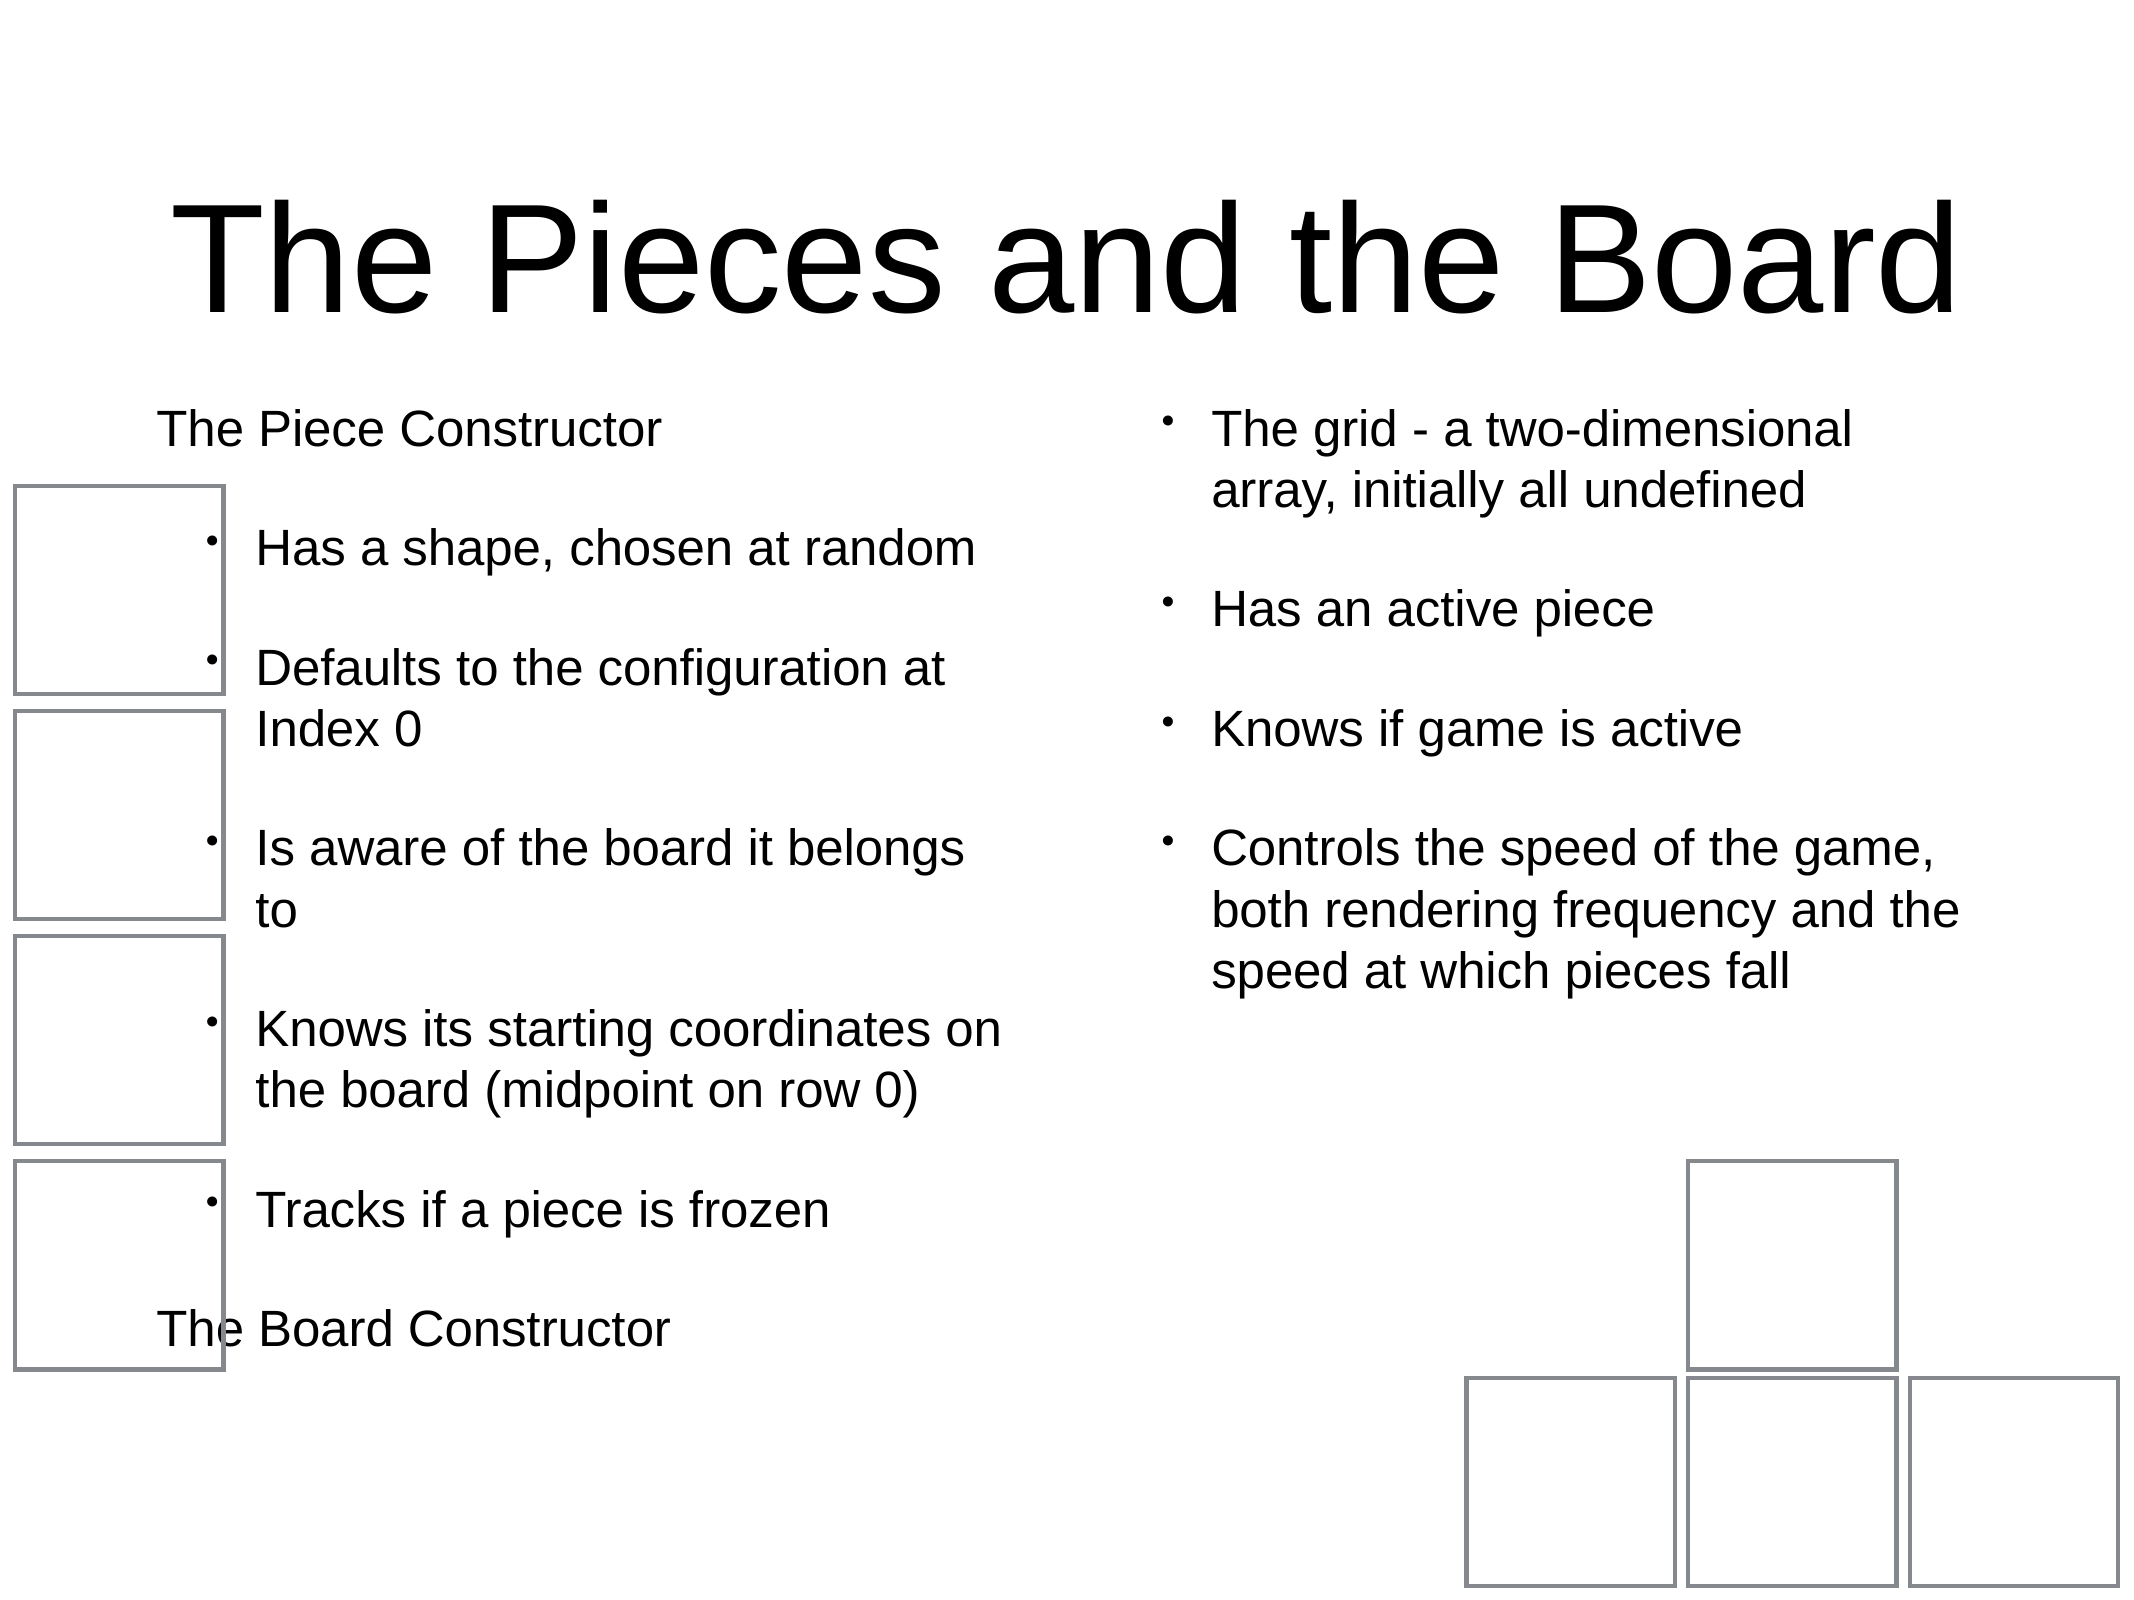

# The Pieces and the Board
The Piece Constructor
Has a shape, chosen at random
Defaults to the configuration at Index 0
Is aware of the board it belongs to
Knows its starting coordinates on the board (midpoint on row 0)
Tracks if a piece is frozen
The Board Constructor
The grid - a two-dimensional array, initially all undefined
Has an active piece
Knows if game is active
Controls the speed of the game, both rendering frequency and the speed at which pieces fall